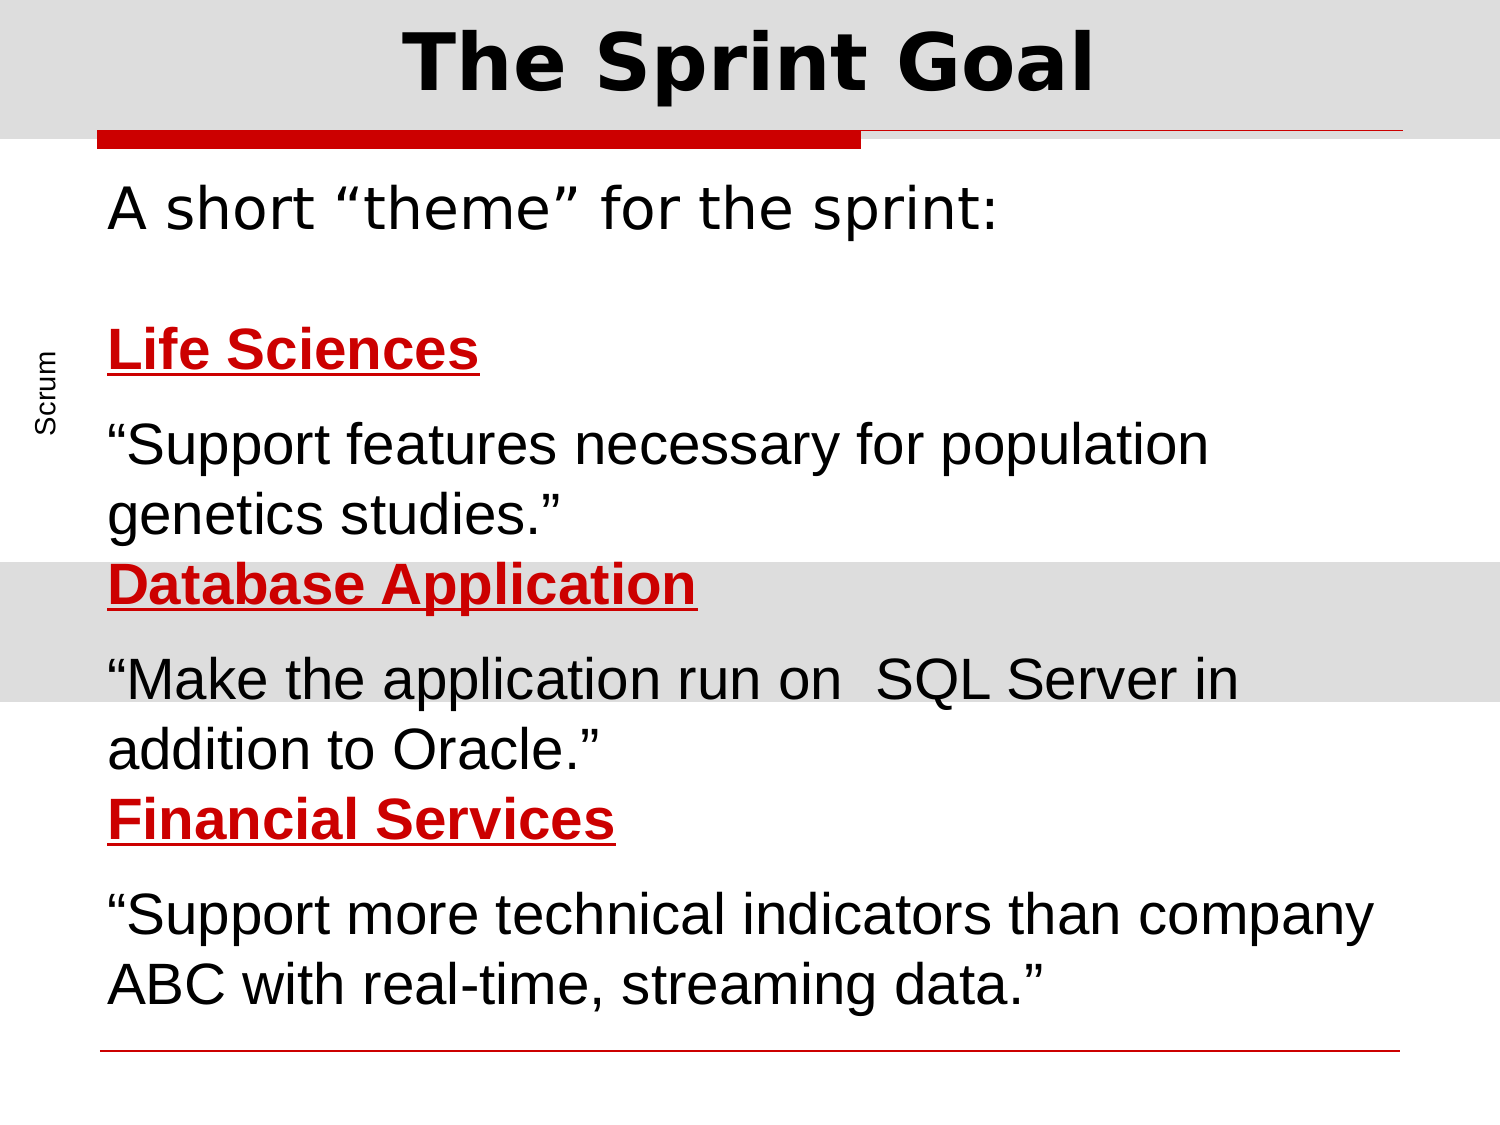

# The Sprint Goal
A short “theme” for the sprint:

Life Sciences
“Support features necessary for population genetics studies.”
Database Application
“Make the application run on  SQL Server in addition to Oracle.”
Financial Services
“Support more technical indicators than company ABC with real-time, streaming data.”

Scrum